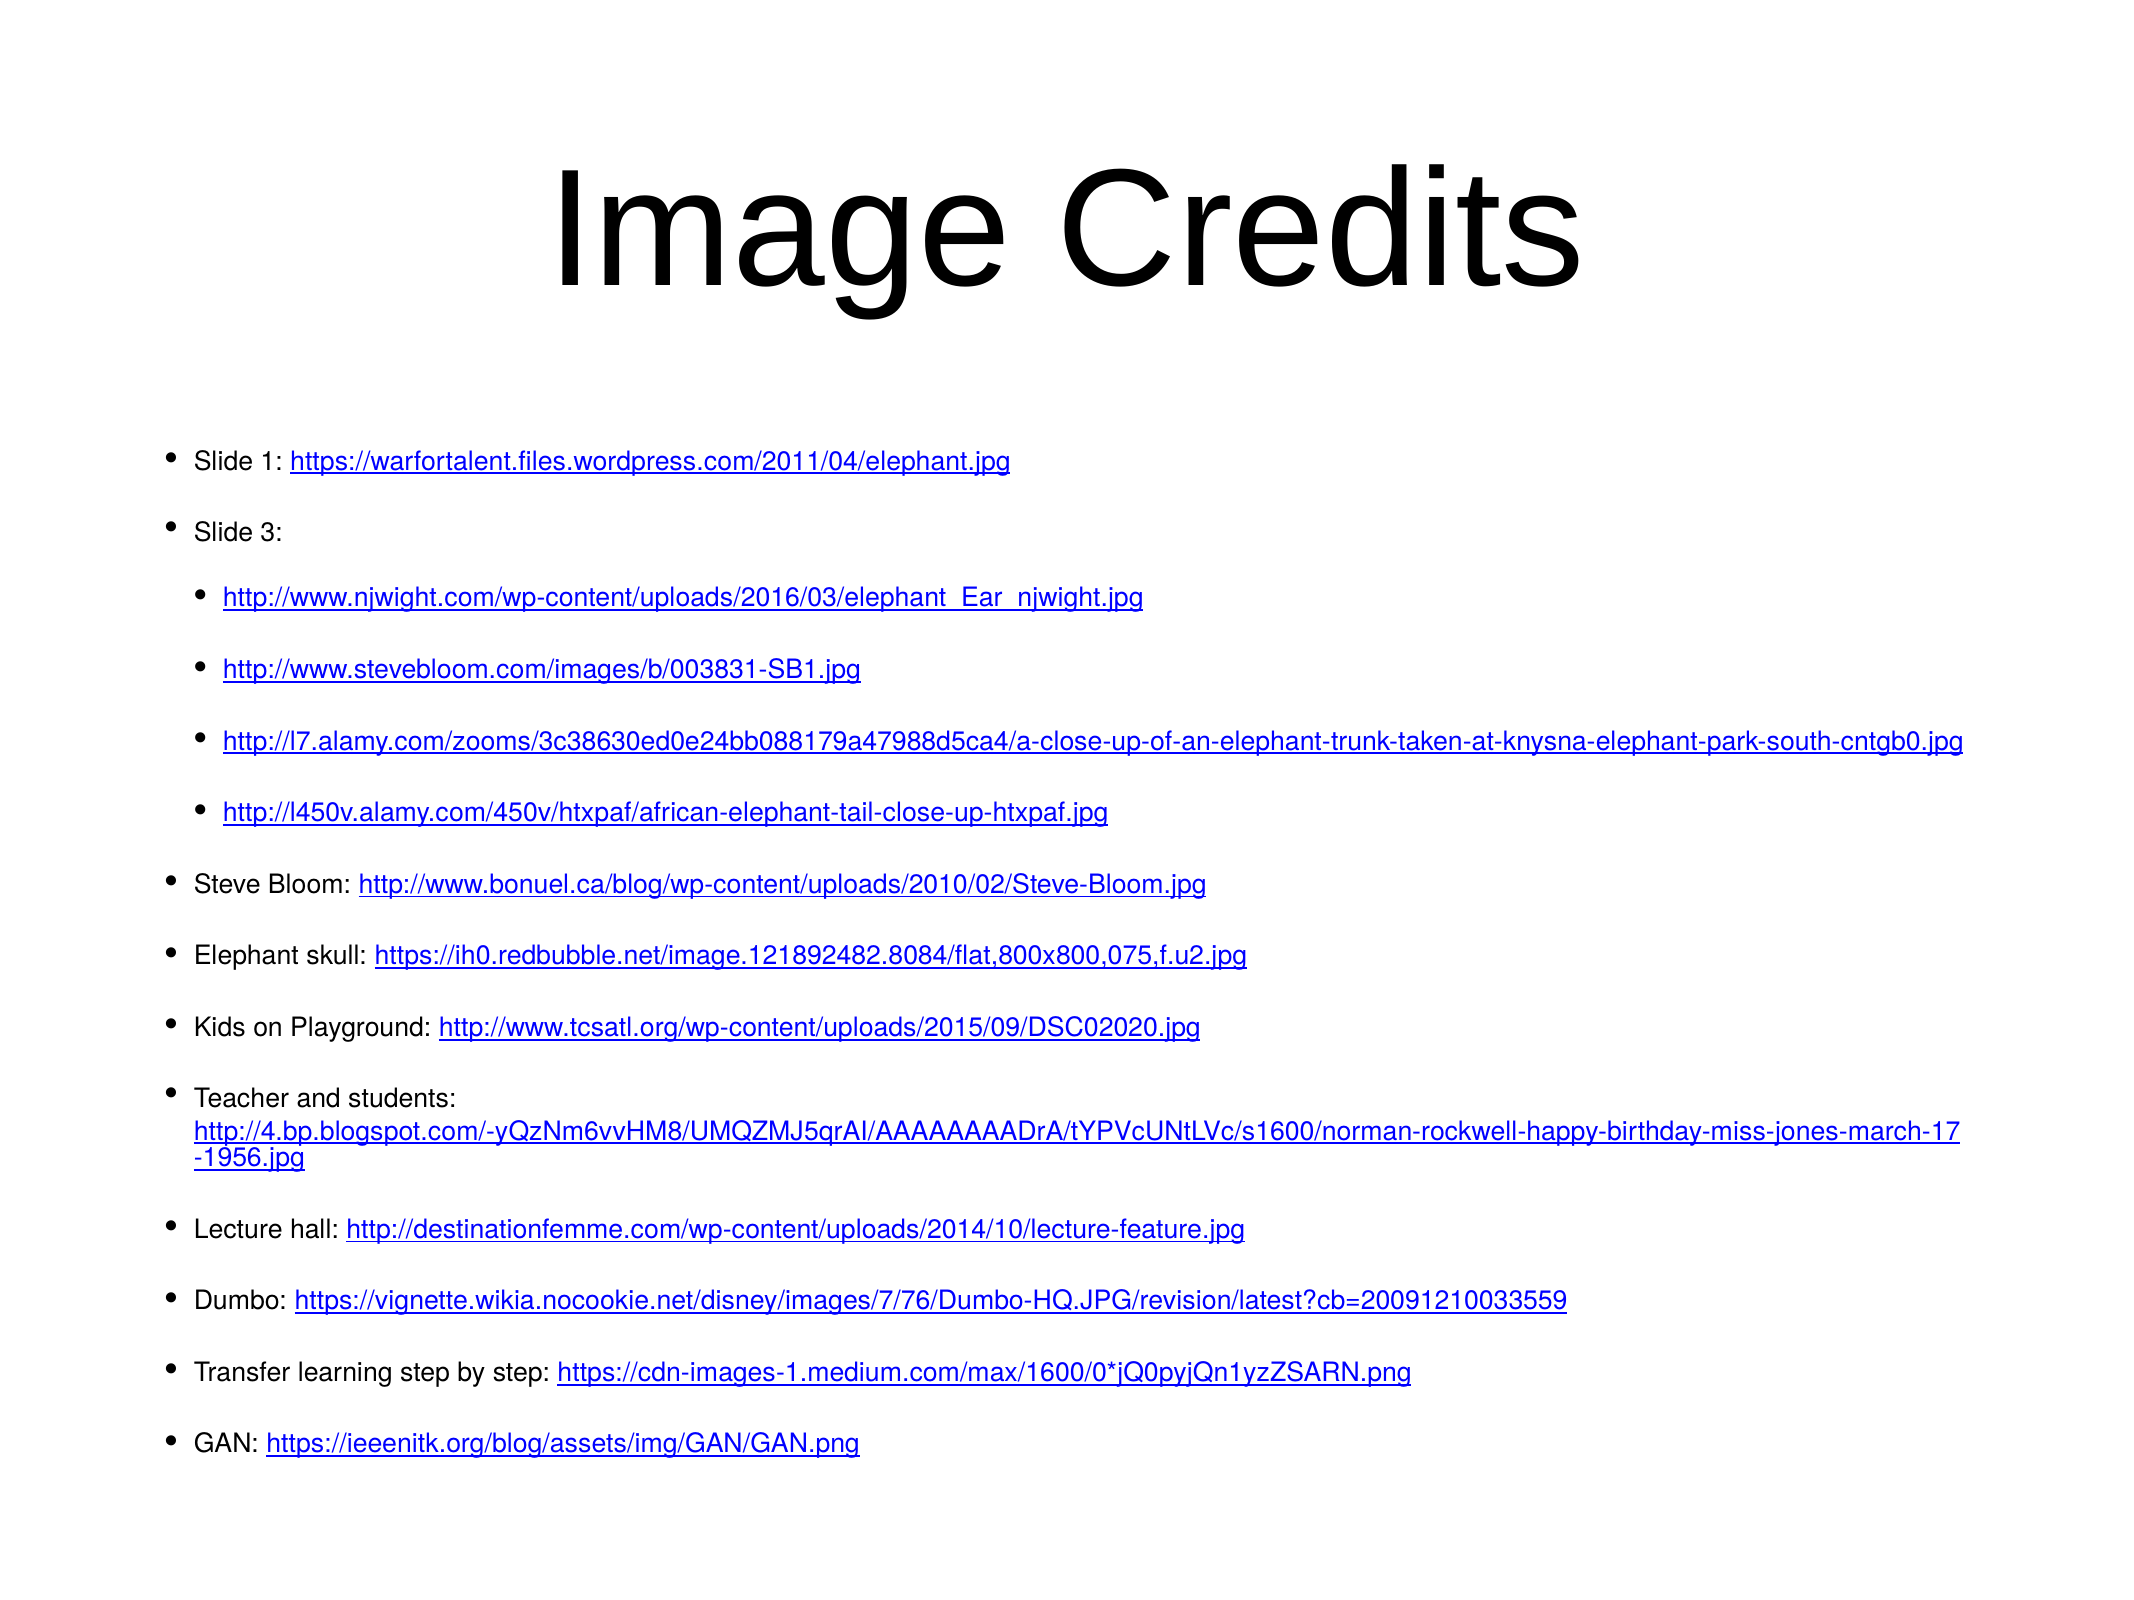

# Image Credits
Slide 1: https://warfortalent.files.wordpress.com/2011/04/elephant.jpg
Slide 3:
http://www.njwight.com/wp-content/uploads/2016/03/elephant_Ear_njwight.jpg
http://www.stevebloom.com/images/b/003831-SB1.jpg
http://l7.alamy.com/zooms/3c38630ed0e24bb088179a47988d5ca4/a-close-up-of-an-elephant-trunk-taken-at-knysna-elephant-park-south-cntgb0.jpg
http://l450v.alamy.com/450v/htxpaf/african-elephant-tail-close-up-htxpaf.jpg
Steve Bloom: http://www.bonuel.ca/blog/wp-content/uploads/2010/02/Steve-Bloom.jpg
Elephant skull: https://ih0.redbubble.net/image.121892482.8084/flat,800x800,075,f.u2.jpg
Kids on Playground: http://www.tcsatl.org/wp-content/uploads/2015/09/DSC02020.jpg
Teacher and students: http://4.bp.blogspot.com/-yQzNm6vvHM8/UMQZMJ5qrAI/AAAAAAAADrA/tYPVcUNtLVc/s1600/norman-rockwell-happy-birthday-miss-jones-march-17-1956.jpg
Lecture hall: http://destinationfemme.com/wp-content/uploads/2014/10/lecture-feature.jpg
Dumbo: https://vignette.wikia.nocookie.net/disney/images/7/76/Dumbo-HQ.JPG/revision/latest?cb=20091210033559
Transfer learning step by step: https://cdn-images-1.medium.com/max/1600/0*jQ0pyjQn1yzZSARN.png
GAN: https://ieeenitk.org/blog/assets/img/GAN/GAN.png